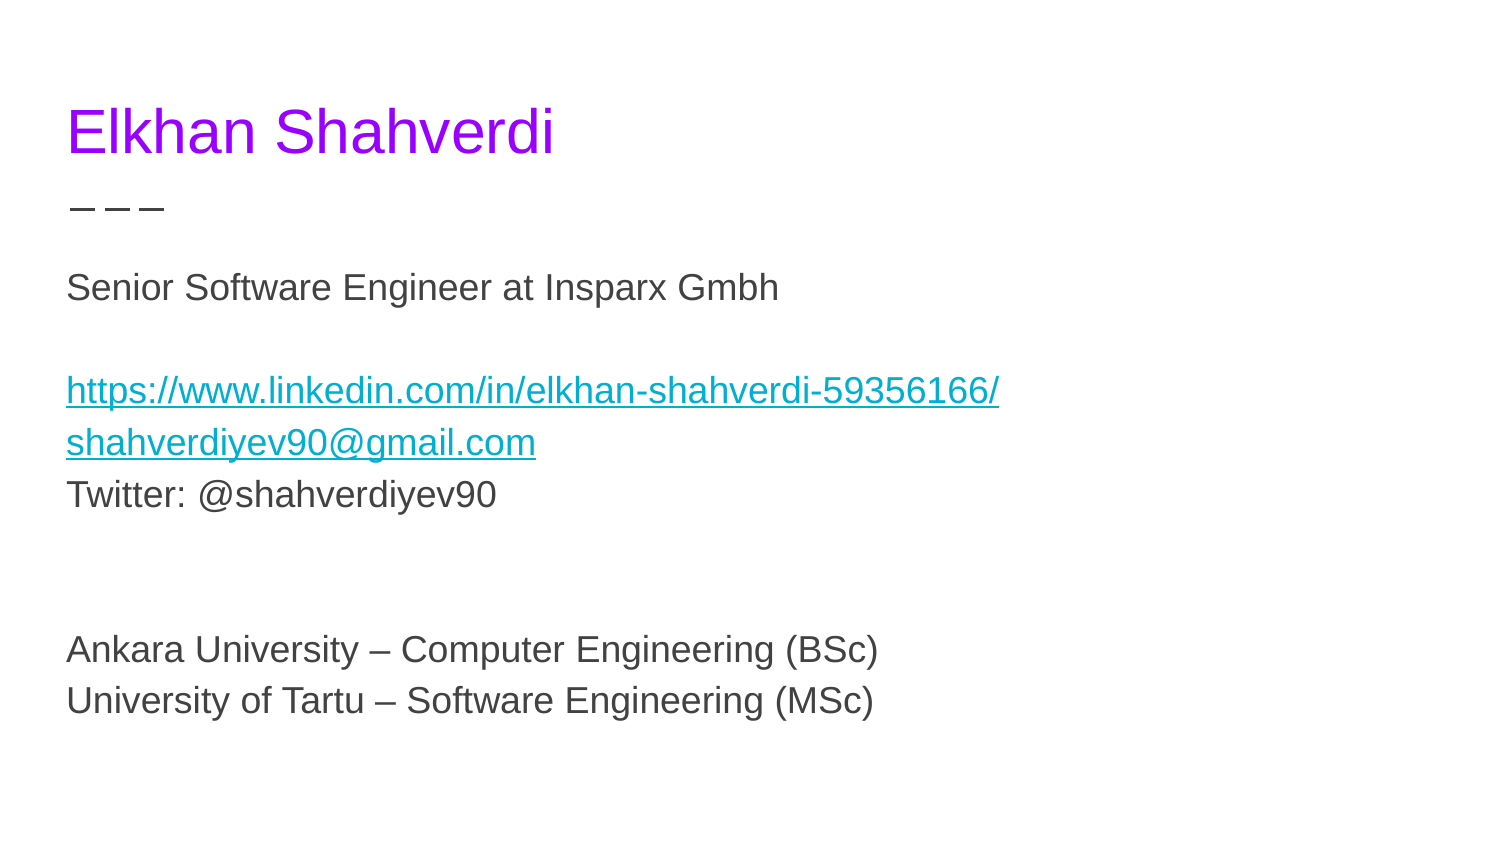

# Elkhan Shahverdi
Senior Software Engineer at Insparx Gmbh

https://www.linkedin.com/in/elkhan-shahverdi-59356166/
shahverdiyev90@gmail.com
Twitter: @shahverdiyev90

Ankara University – Computer Engineering (BSc)
University of Tartu – Software Engineering (MSc)